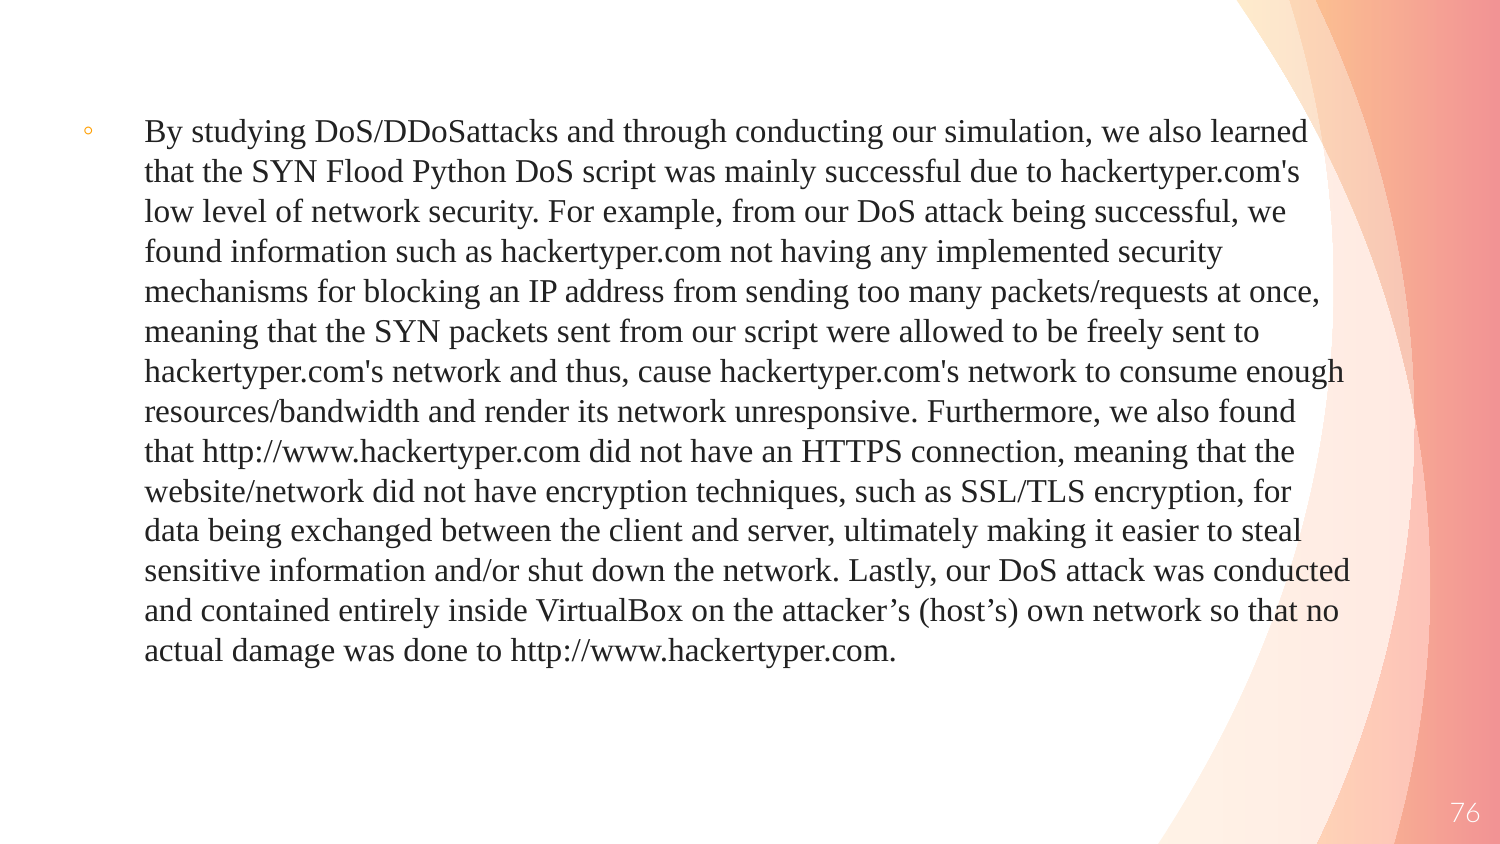

By studying DoS/DDoSattacks and through conducting our simulation, we also learned that the SYN Flood Python DoS script was mainly successful due to hackertyper.com's low level of network security. For example, from our DoS attack being successful, we found information such as hackertyper.com not having any implemented security mechanisms for blocking an IP address from sending too many packets/requests at once, meaning that the SYN packets sent from our script were allowed to be freely sent to hackertyper.com's network and thus, cause hackertyper.com's network to consume enough resources/bandwidth and render its network unresponsive. Furthermore, we also found that http://www.hackertyper.com did not have an HTTPS connection, meaning that the website/network did not have encryption techniques, such as SSL/TLS encryption, for data being exchanged between the client and server, ultimately making it easier to steal sensitive information and/or shut down the network. Lastly, our DoS attack was conducted and contained entirely inside VirtualBox on the attacker’s (host’s) own network so that no actual damage was done to http://www.hackertyper.com.

76